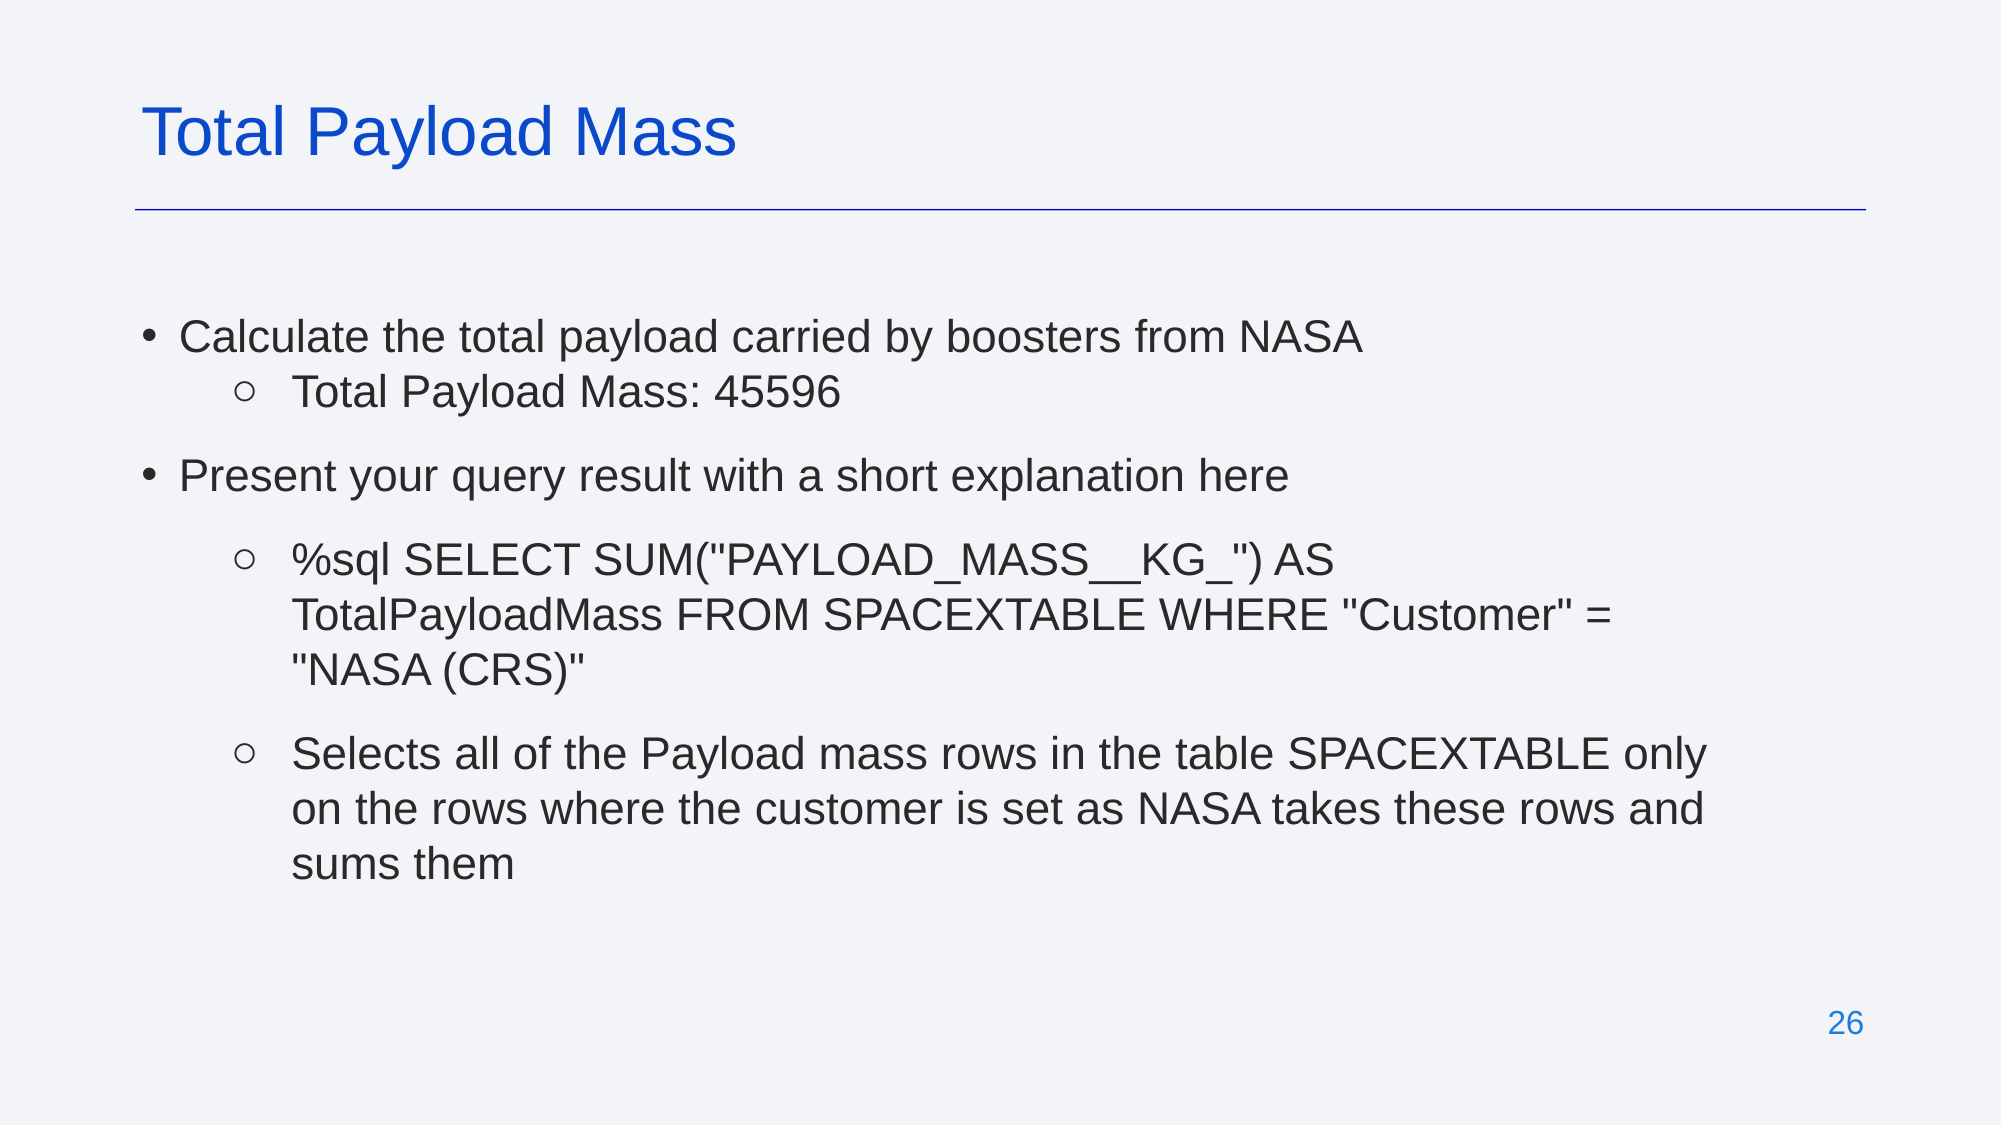

Total Payload Mass
Calculate the total payload carried by boosters from NASA
Total Payload Mass: 45596
Present your query result with a short explanation here
%sql SELECT SUM("PAYLOAD_MASS__KG_") AS TotalPayloadMass FROM SPACEXTABLE WHERE "Customer" = "NASA (CRS)"
Selects all of the Payload mass rows in the table SPACEXTABLE only on the rows where the customer is set as NASA takes these rows and sums them
26